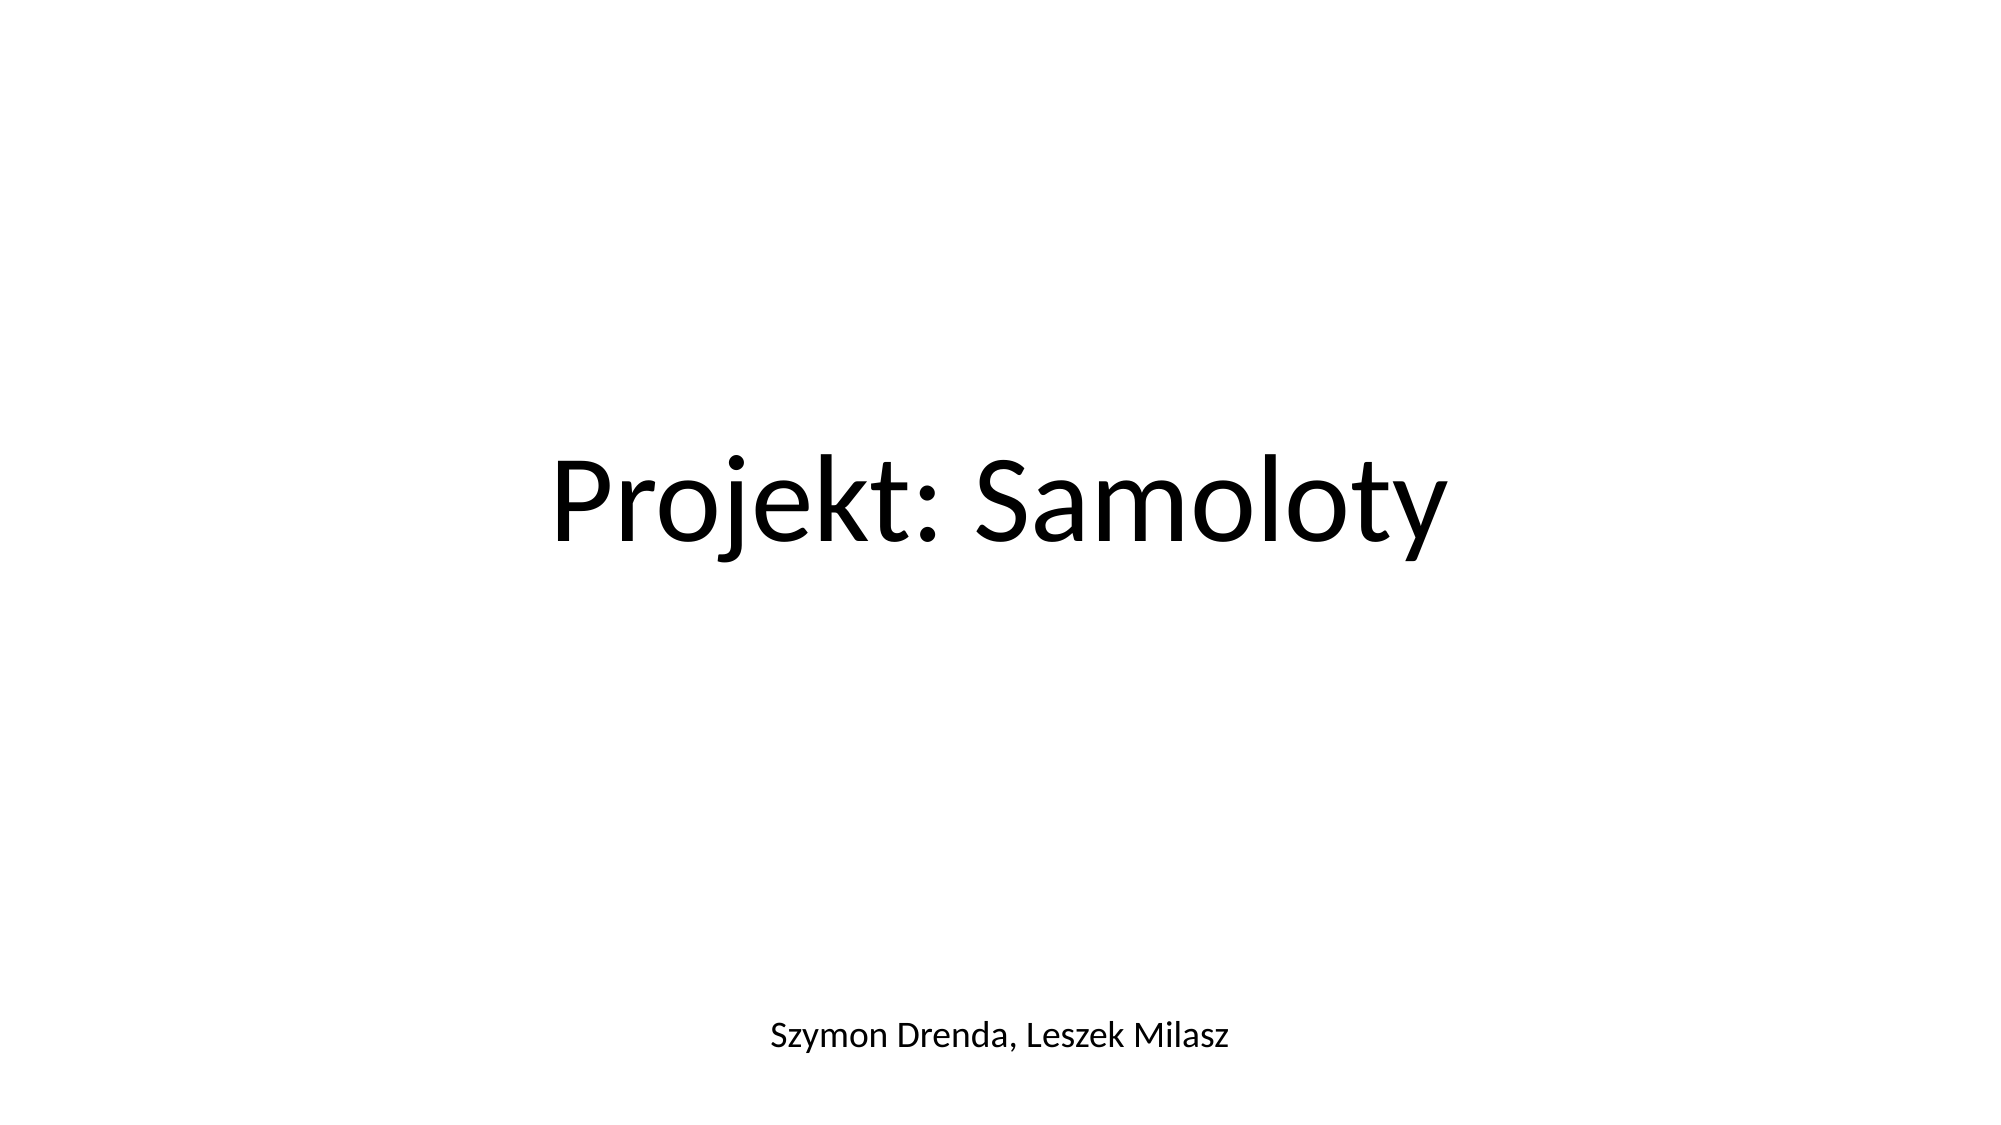

# Projekt: Samoloty

Szymon Drenda, Leszek Milasz